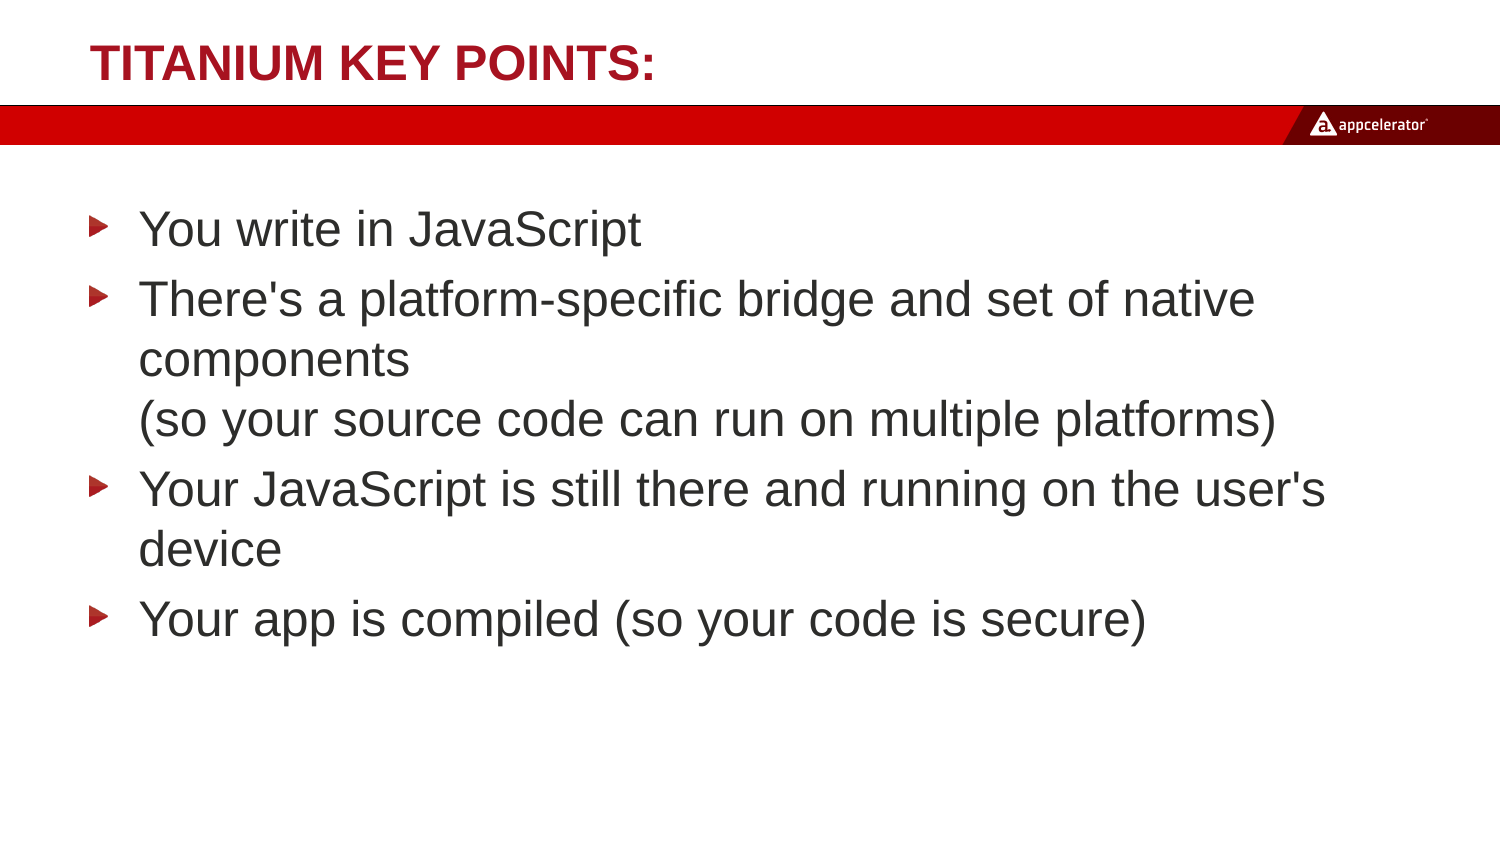

# Titanium Key Points:
You write in JavaScript
There's a platform-specific bridge and set of native components
(so your source code can run on multiple platforms)
Your JavaScript is still there and running on the user's device
Your app is compiled (so your code is secure)